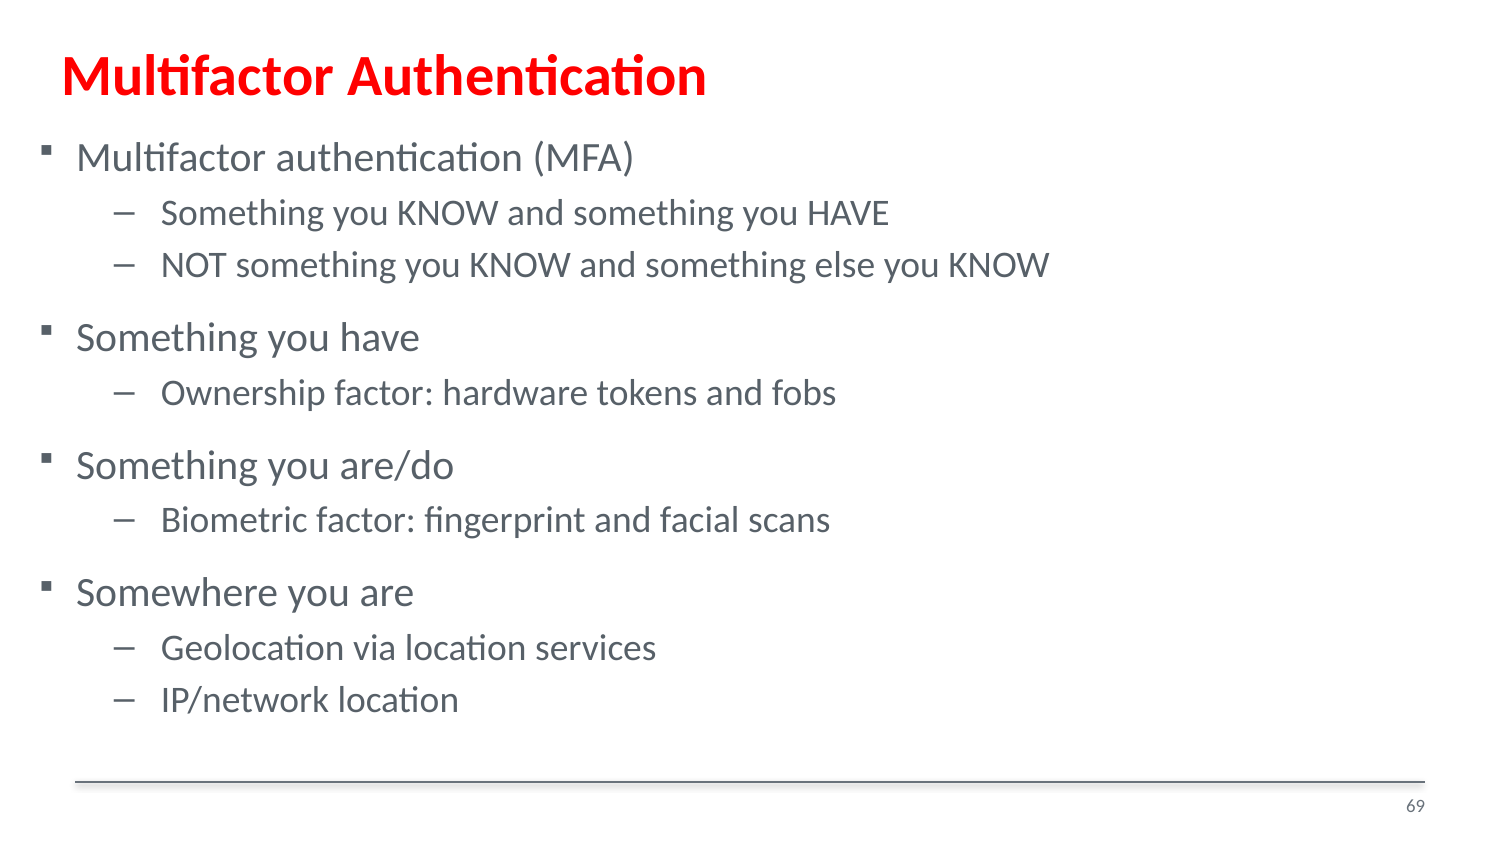

# Multifactor Authentication​
Multifactor authentication (MFA)​
Something you KNOW and something you HAVE​
NOT something you KNOW and something else you KNOW
Something you have​
Ownership factor​: hardware tokens and fobs​
Something you are/do​
Biometric factor​​​: fingerprint and facial scans
Somewhere you are​
Geolocation via location services​
IP/network location
69